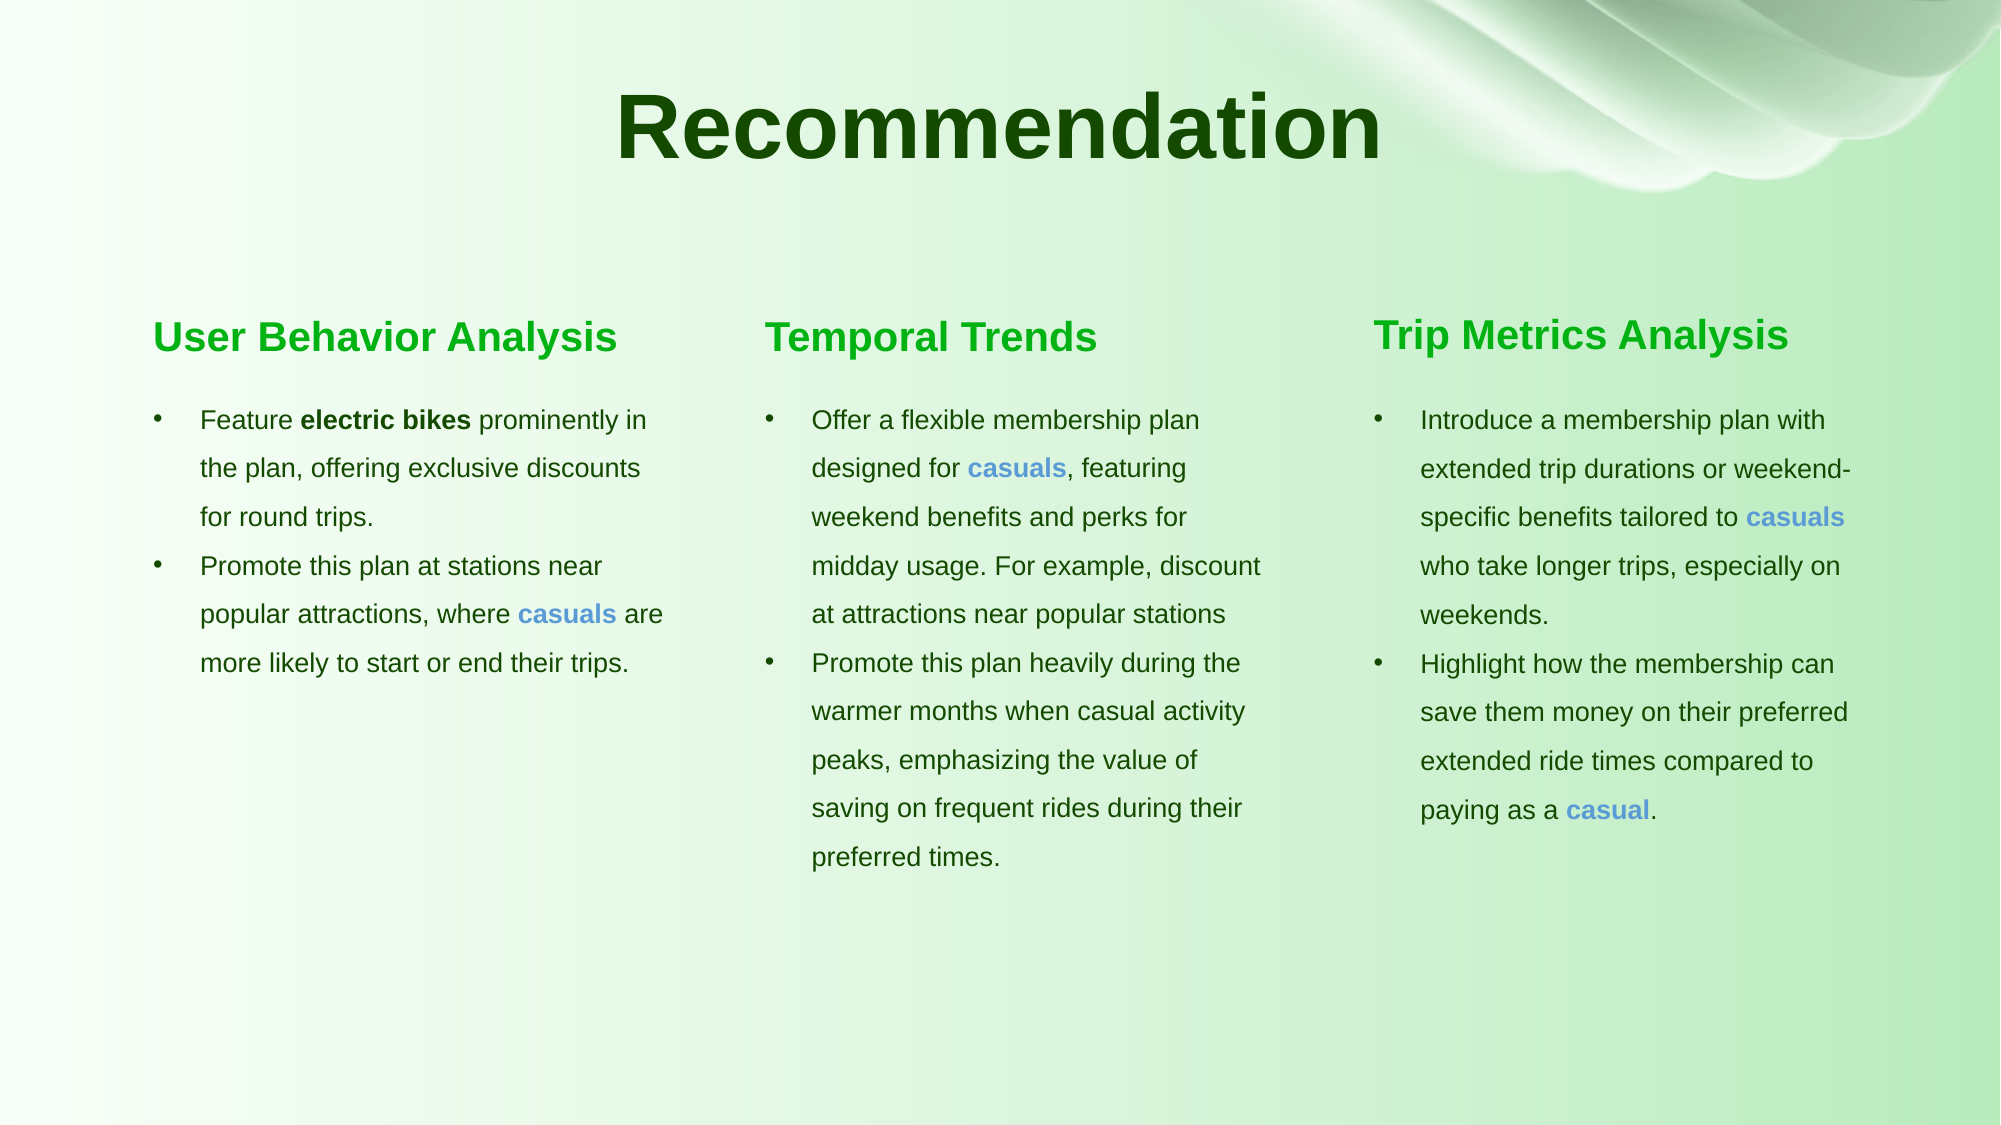

# Recommendation
Trip Metrics Analysis
User Behavior Analysis
Temporal Trends
Feature electric bikes prominently in the plan, offering exclusive discounts for round trips.
Promote this plan at stations near popular attractions, where casuals are more likely to start or end their trips.
Offer a flexible membership plan designed for casuals, featuring weekend benefits and perks for midday usage. For example, discount at attractions near popular stations
Promote this plan heavily during the warmer months when casual activity peaks, emphasizing the value of saving on frequent rides during their preferred times.
Introduce a membership plan with extended trip durations or weekend-specific benefits tailored to casuals who take longer trips, especially on weekends.
Highlight how the membership can save them money on their preferred extended ride times compared to paying as a casual.